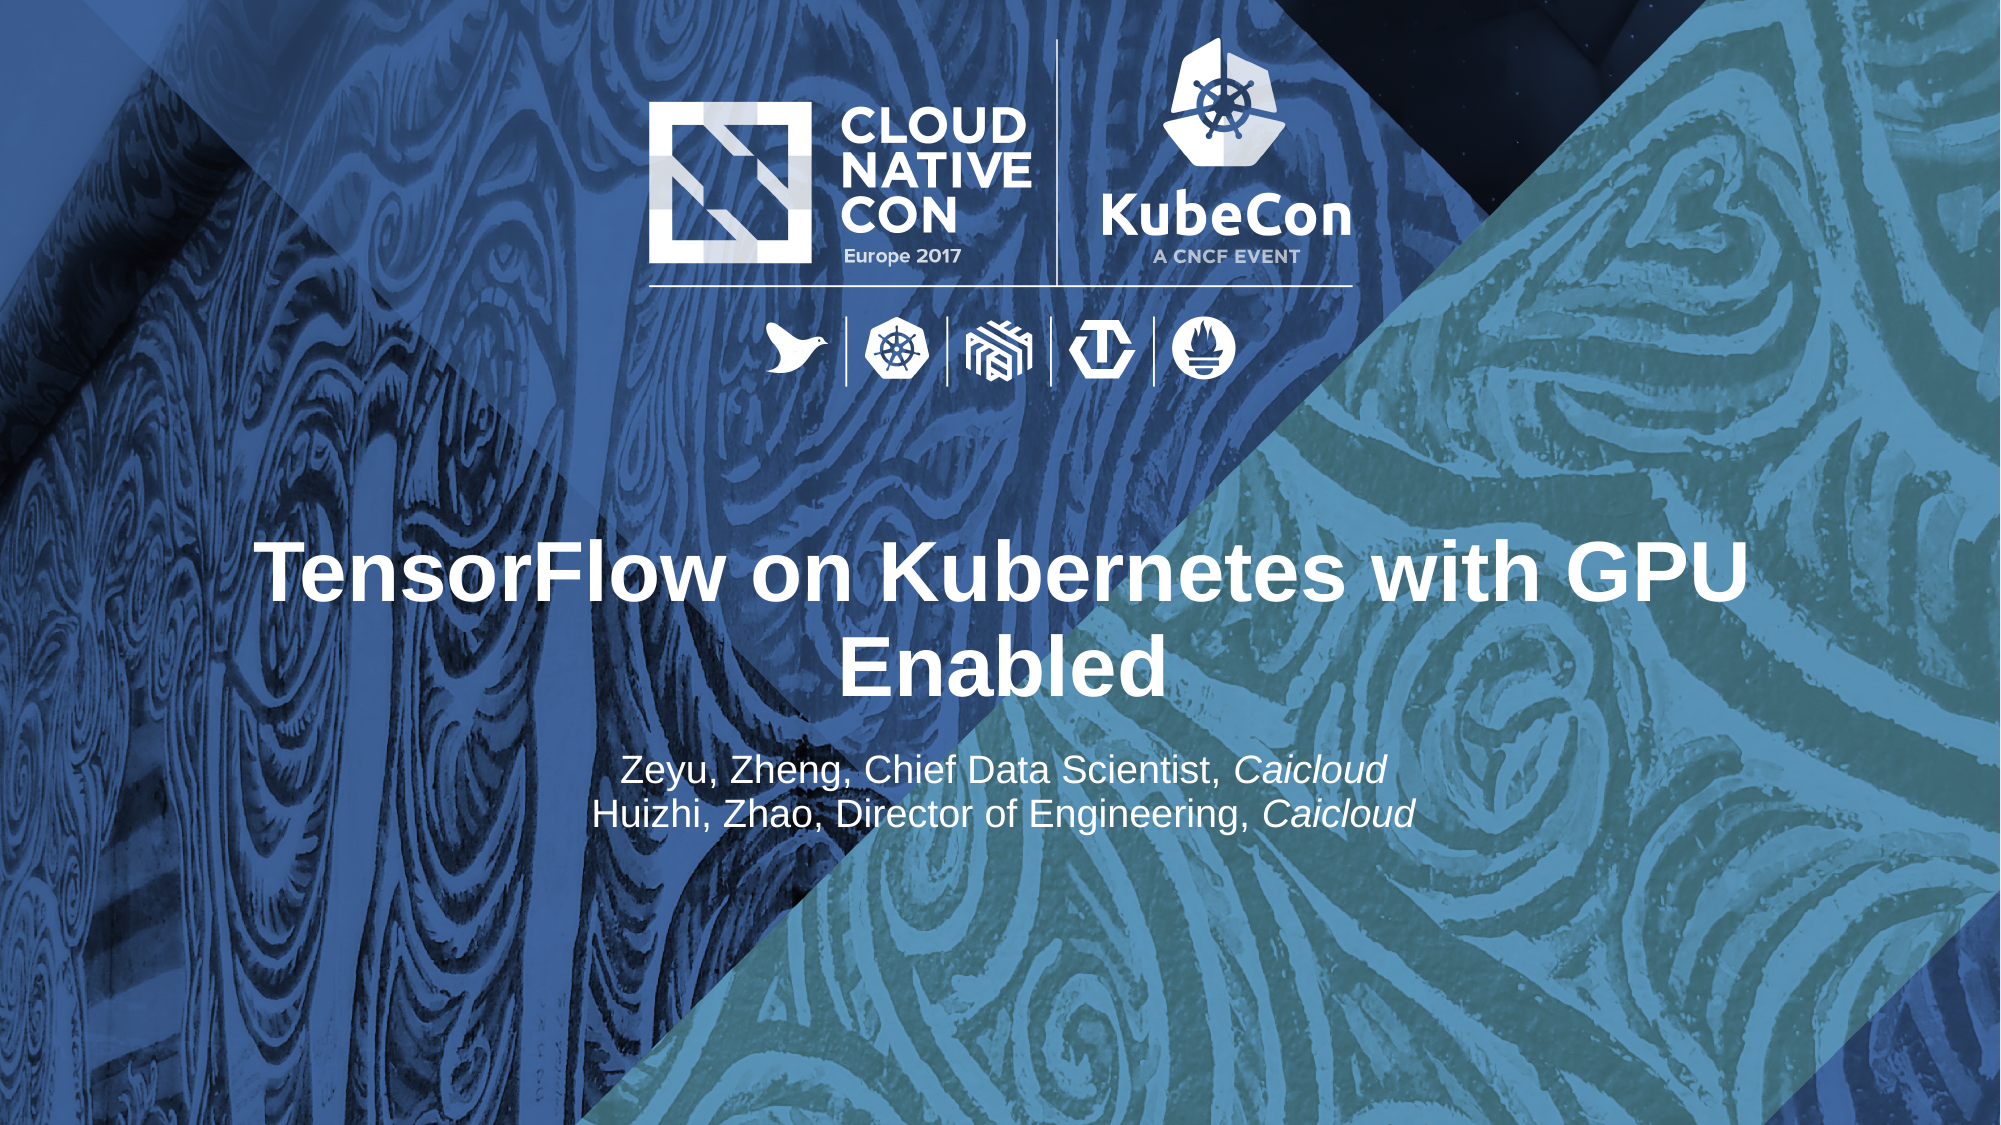

TensorFlow on Kubernetes with GPU Enabled

Zeyu, Zheng, Chief Data Scientist, Caicloud
Huizhi, Zhao, Director of Engineering, Caicloud